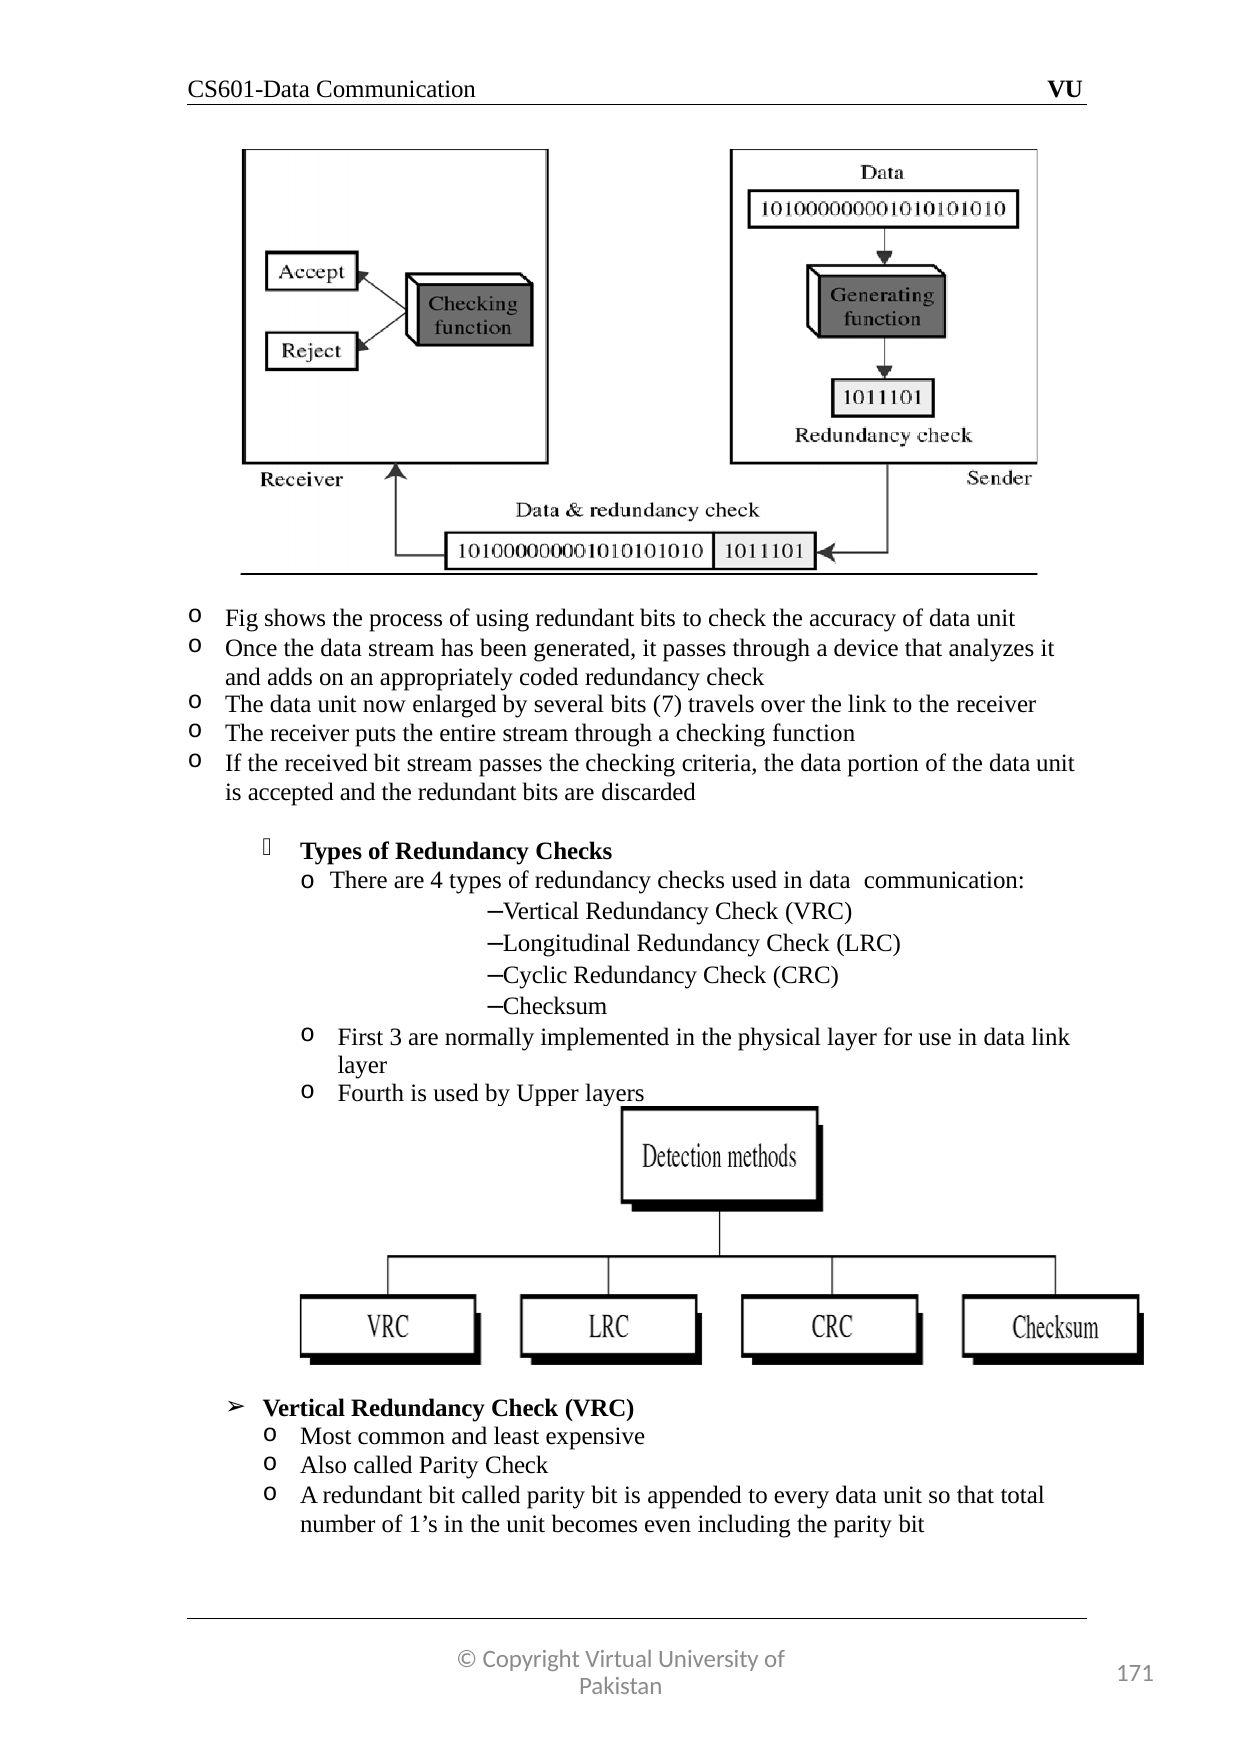

CS601-Data Communication
VU

Fig shows the process of using redundant bits to check the accuracy of data unit
Once the data stream has been generated, it passes through a device that analyzes it  and adds on an appropriately coded redundancy check
The data unit now enlarged by several bits (7) travels over the link to the receiver
The receiver puts the entire stream through a checking function
If the received bit stream passes the checking criteria, the data portion of the data unit  is accepted and the redundant bits are discarded

Types of Redundancy Checks
o There are 4 types of redundancy checks used in data  communication:
–Vertical Redundancy Check (VRC)
–Longitudinal Redundancy Check (LRC)
–Cyclic Redundancy Check (CRC)
–Checksum
First 3 are normally implemented in the physical layer for use in data link  layer
Fourth is used by Upper layers

Vertical Redundancy Check (VRC)
Most common and least expensive
Also called Parity Check
A redundant bit called parity bit is appended to every data unit so that total  number of 1’s in the unit becomes even including the parity bit

© Copyright Virtual University of Pakistan
171